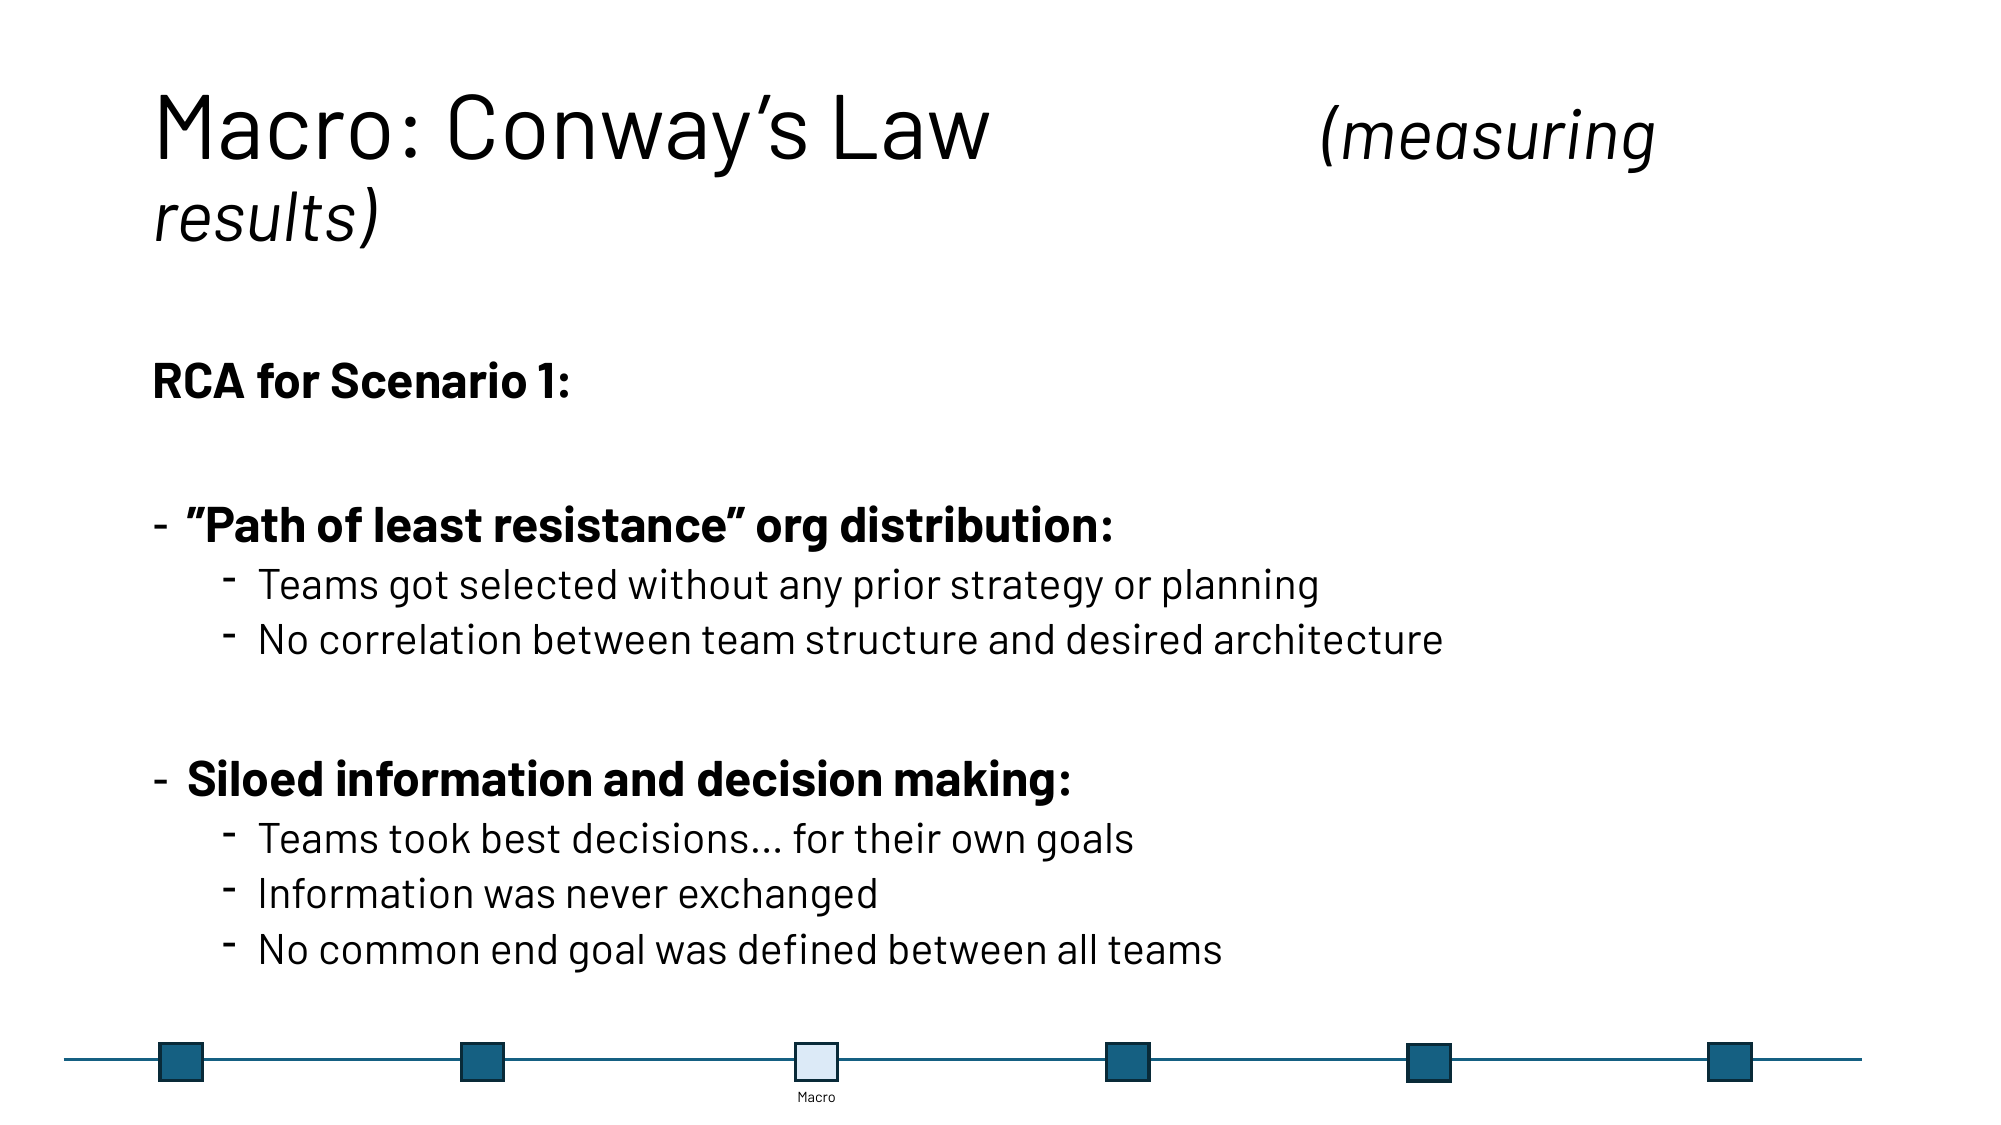

# Macro: Conway’s Law                  (measuring results)

RCA for Scenario 1:

”Path of least resistance” org distribution:
Teams got selected without any prior strategy or planning
No correlation between team structure and desired architecture

Siloed information and decision making:
Teams took best decisions… for their own goals
Information was never exchanged
No common end goal was defined between all teams

Macro